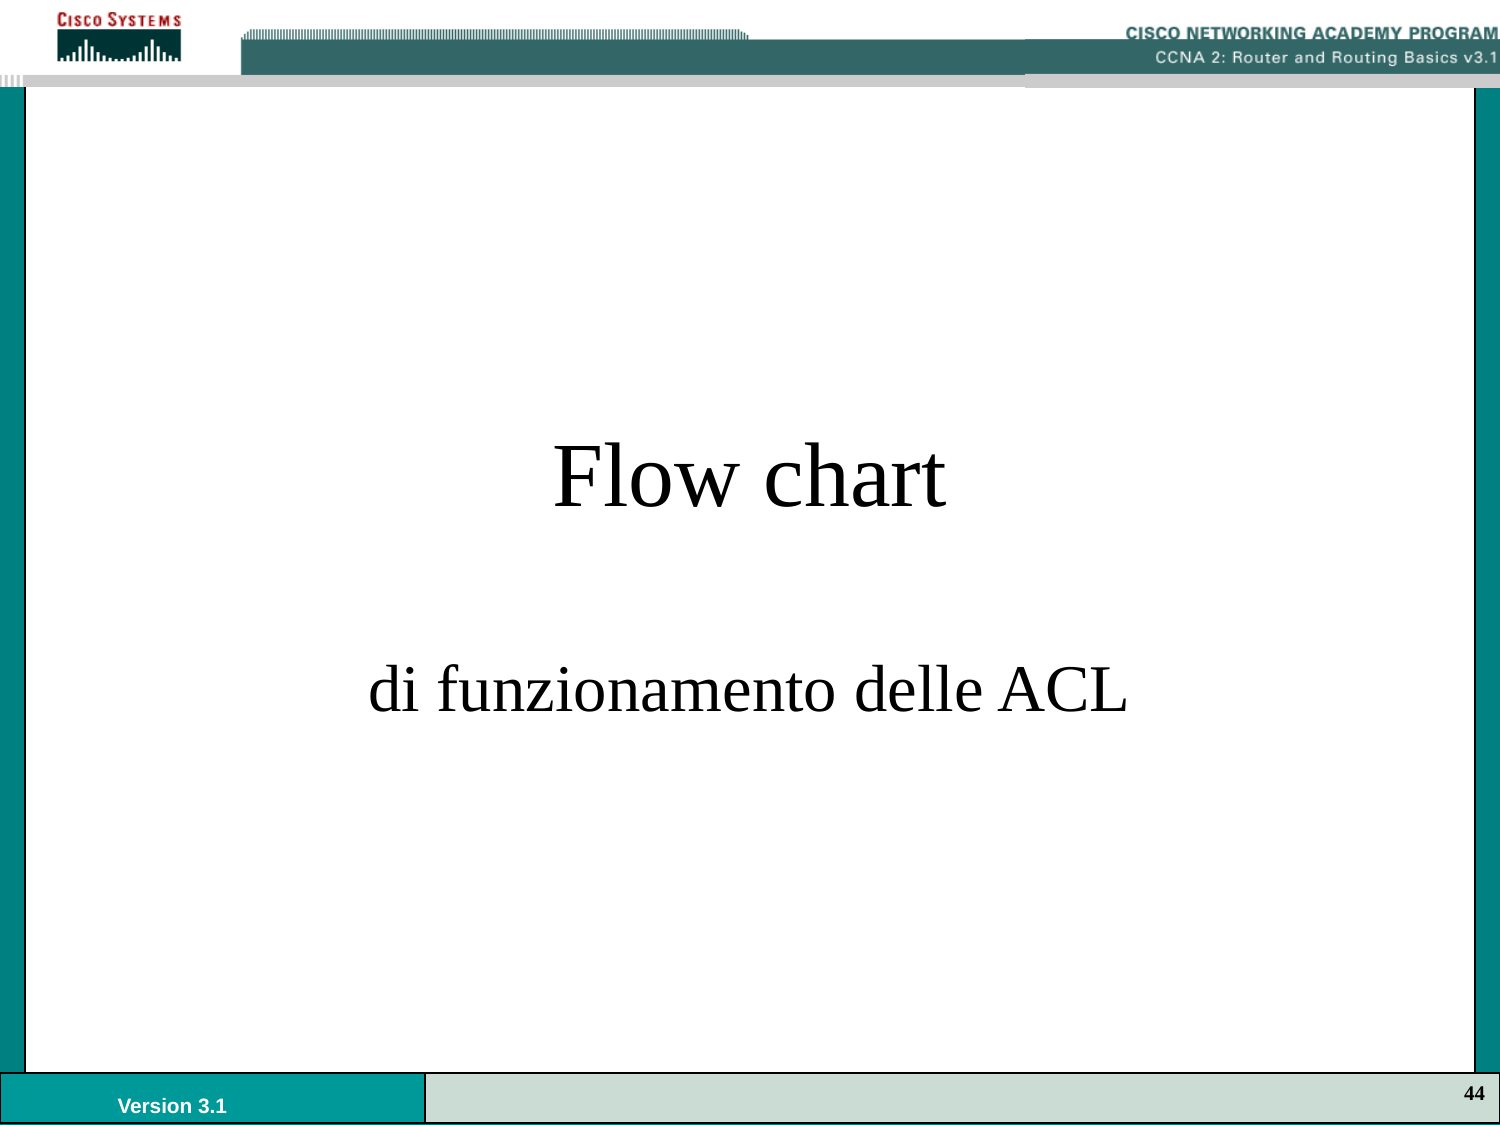

# Flow chart
di funzionamento delle ACL